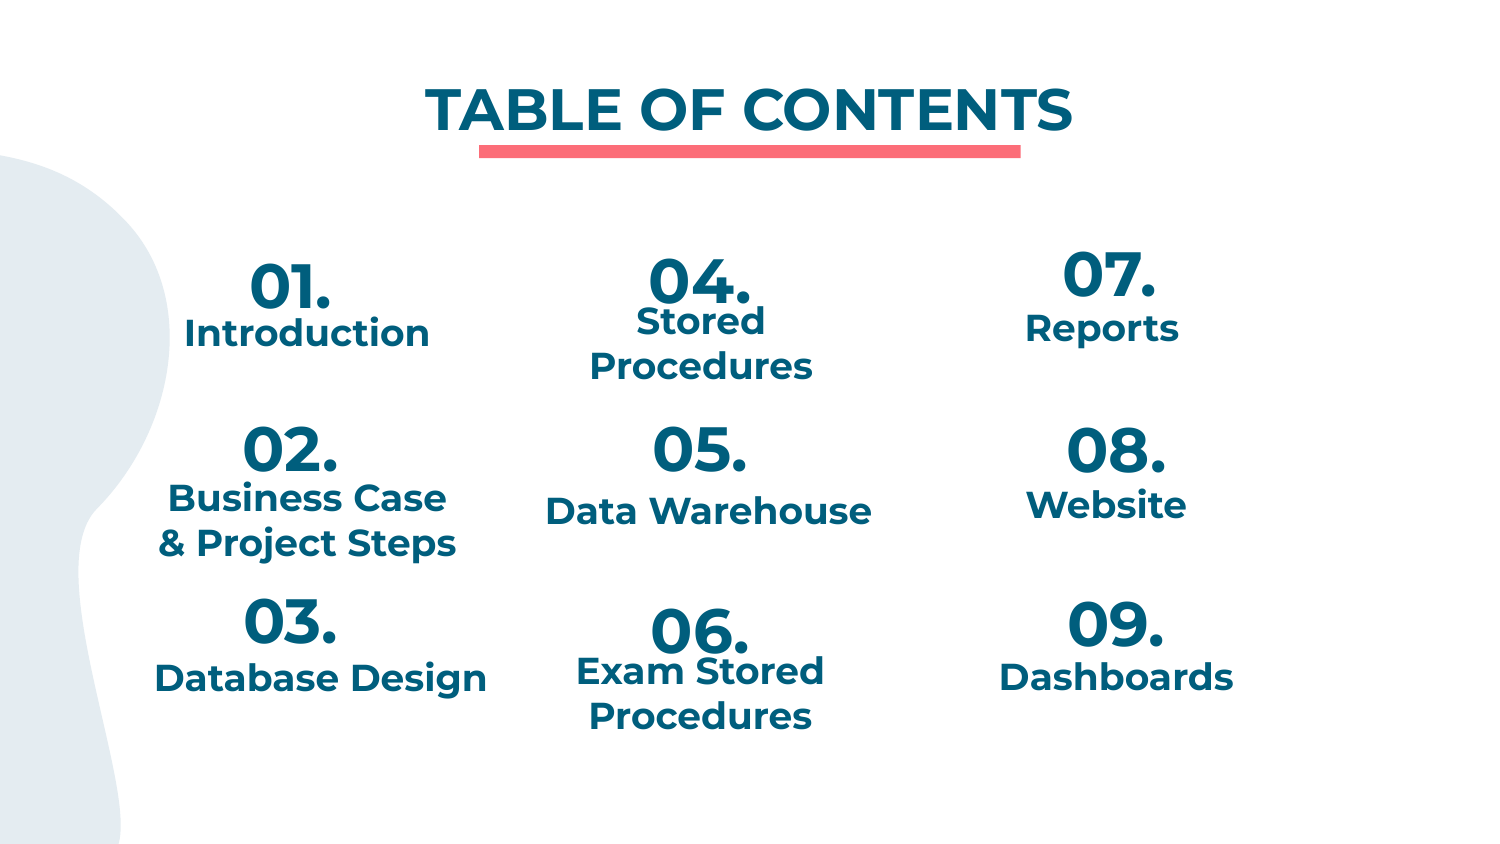

# TABLE OF CONTENTS

07.
04.
01.
Reports
Introduction
Stored Procedures
02.
05.
08.
Data Warehouse
Website
Business Case & Project Steps
03.
09.
06.
Dashboards
Database Design
Exam Stored Procedures